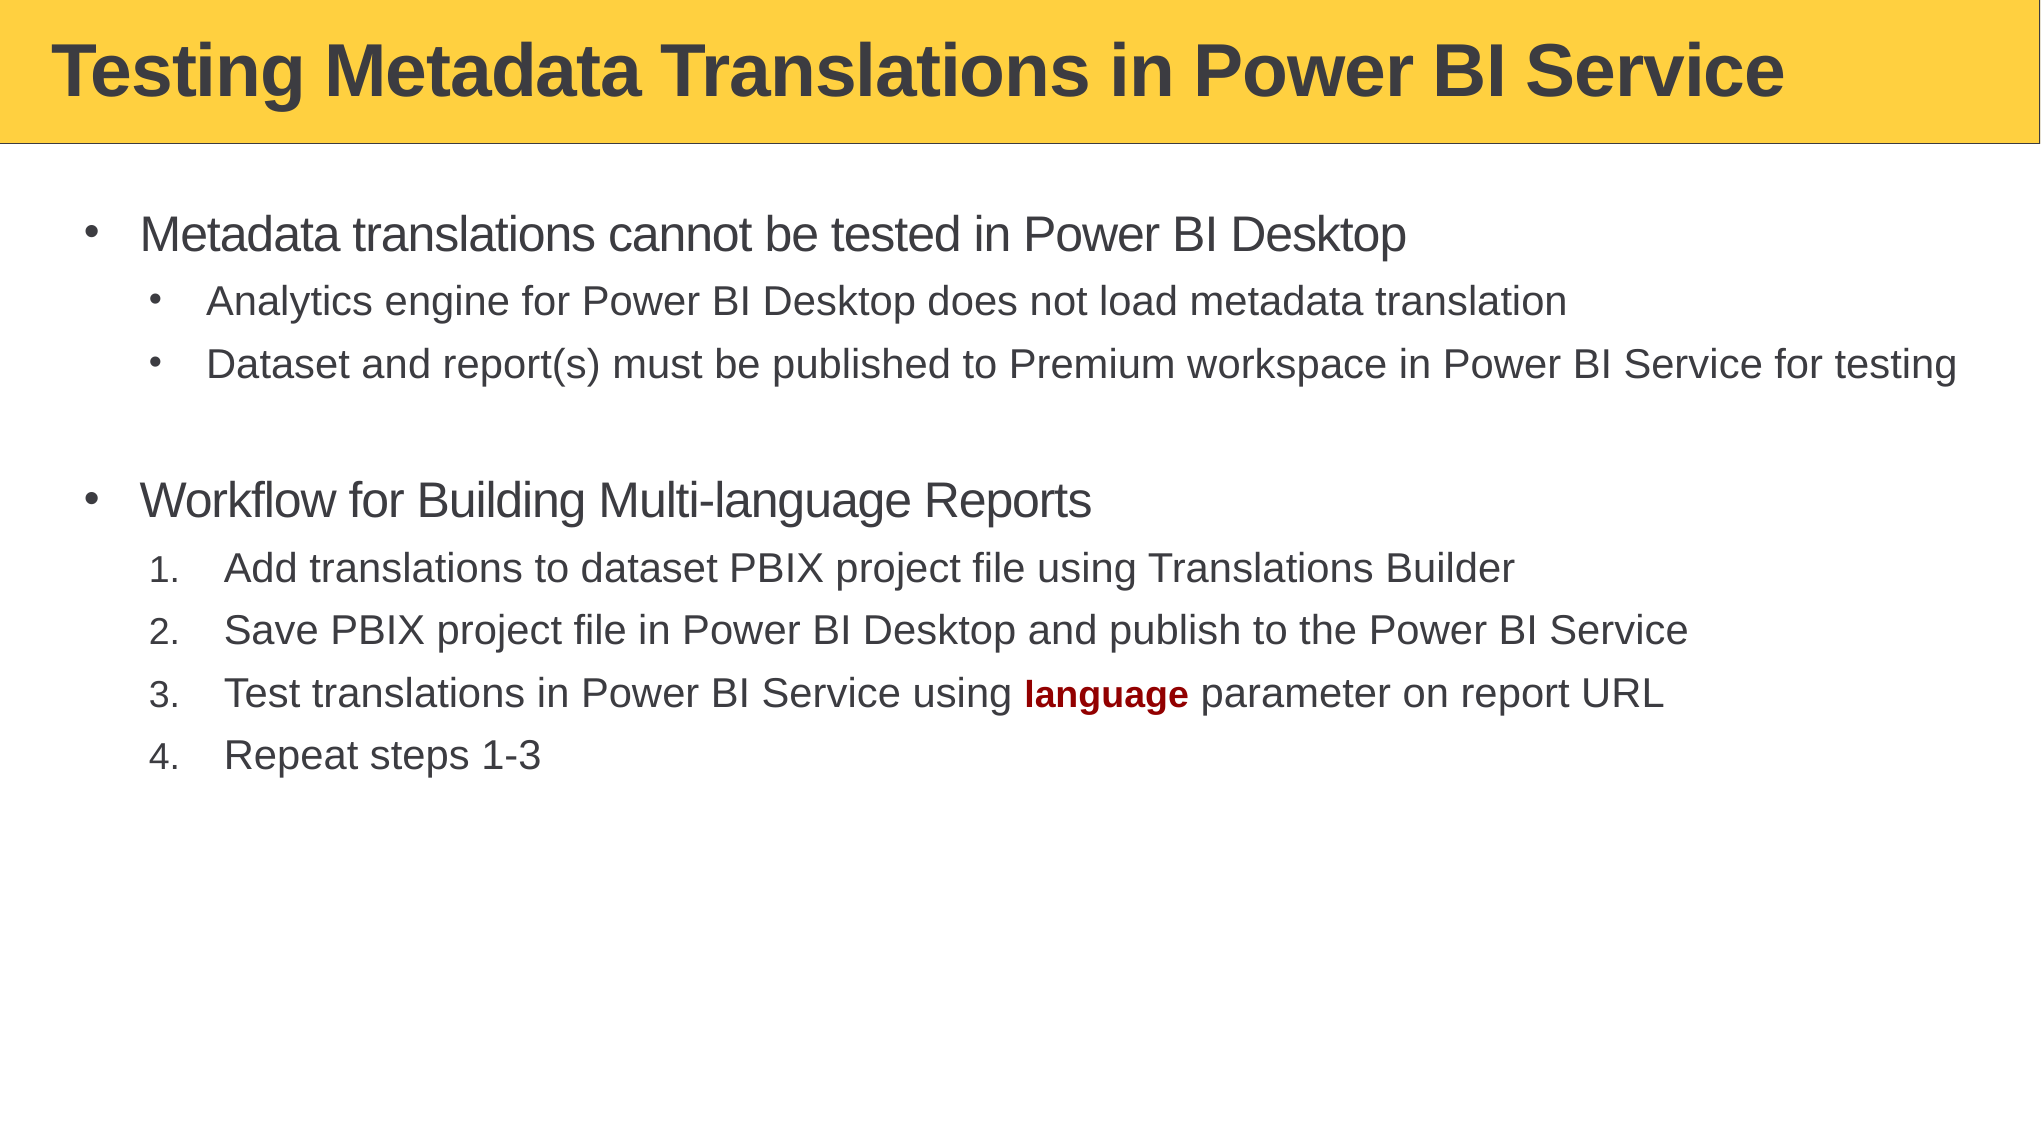

# Testing Metadata Translations in Power BI Service
Metadata translations cannot be tested in Power BI Desktop
Analytics engine for Power BI Desktop does not load metadata translation
Dataset and report(s) must be published to Premium workspace in Power BI Service for testing

Workflow for Building Multi-language Reports
Add translations to dataset PBIX project file using Translations Builder
Save PBIX project file in Power BI Desktop and publish to the Power BI Service
Test translations in Power BI Service using language parameter on report URL
Repeat steps 1-3